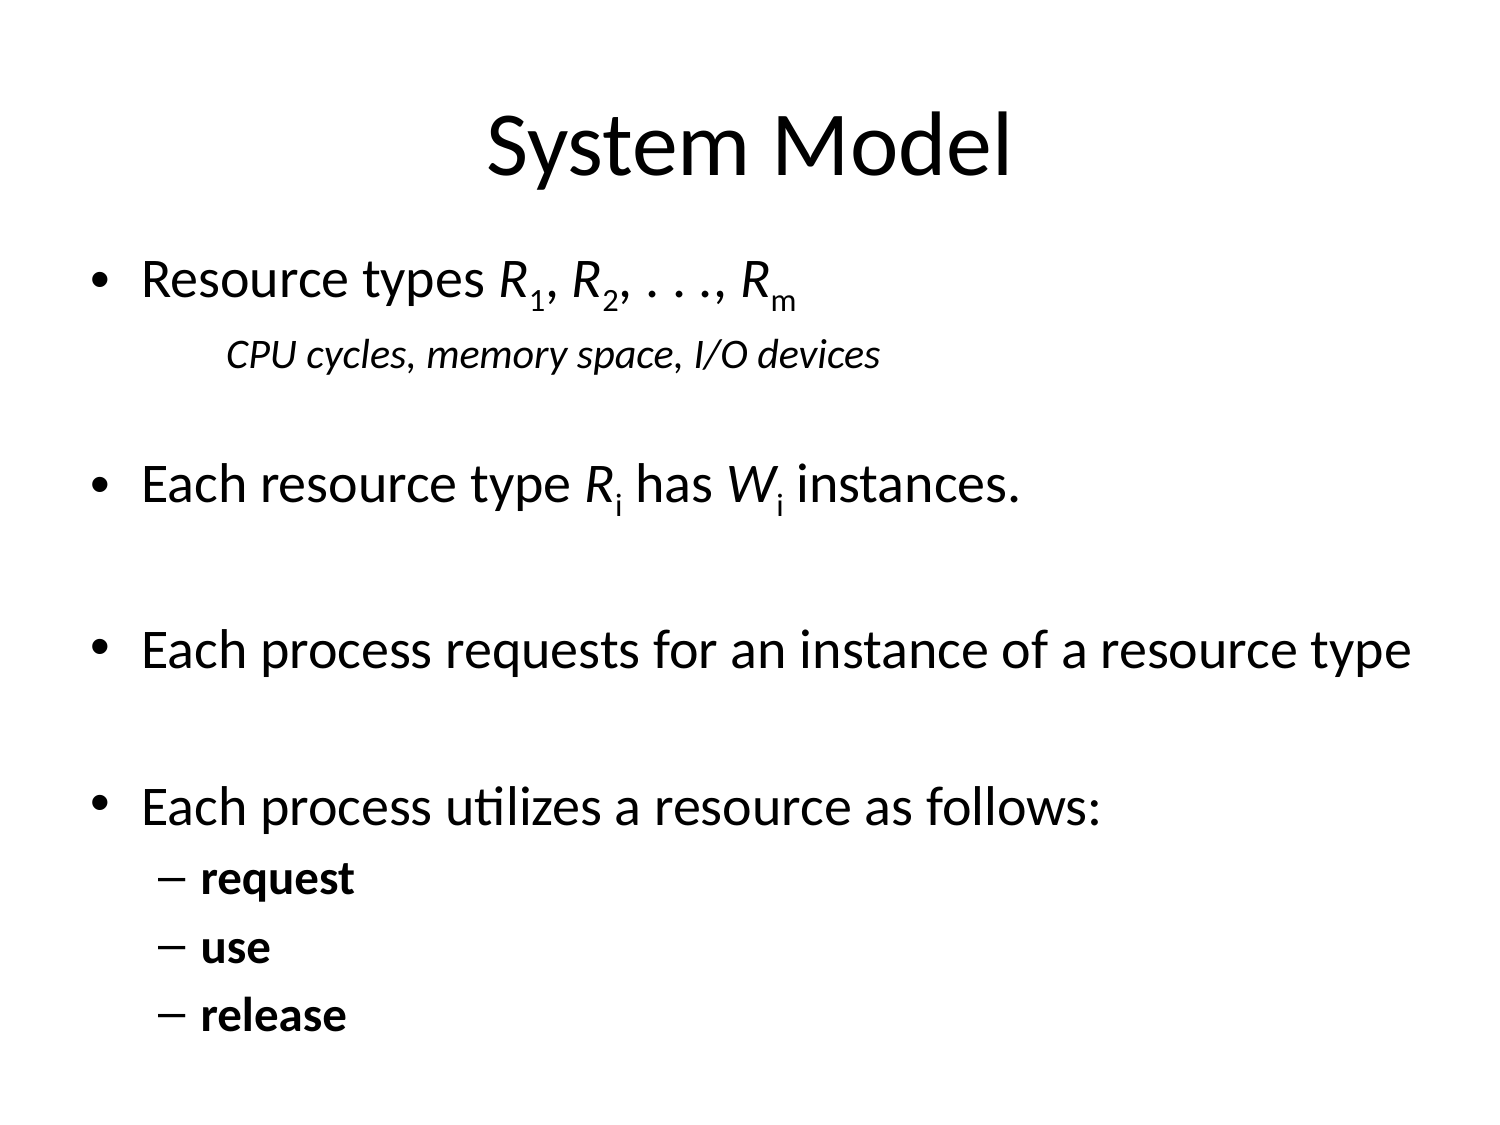

# System Model
Resource types R1, R2, . . ., Rm
CPU cycles, memory space, I/O devices

Each resource type Ri has Wi instances.

Each process requests for an instance of a resource type

Each process utilizes a resource as follows:
request
use
release